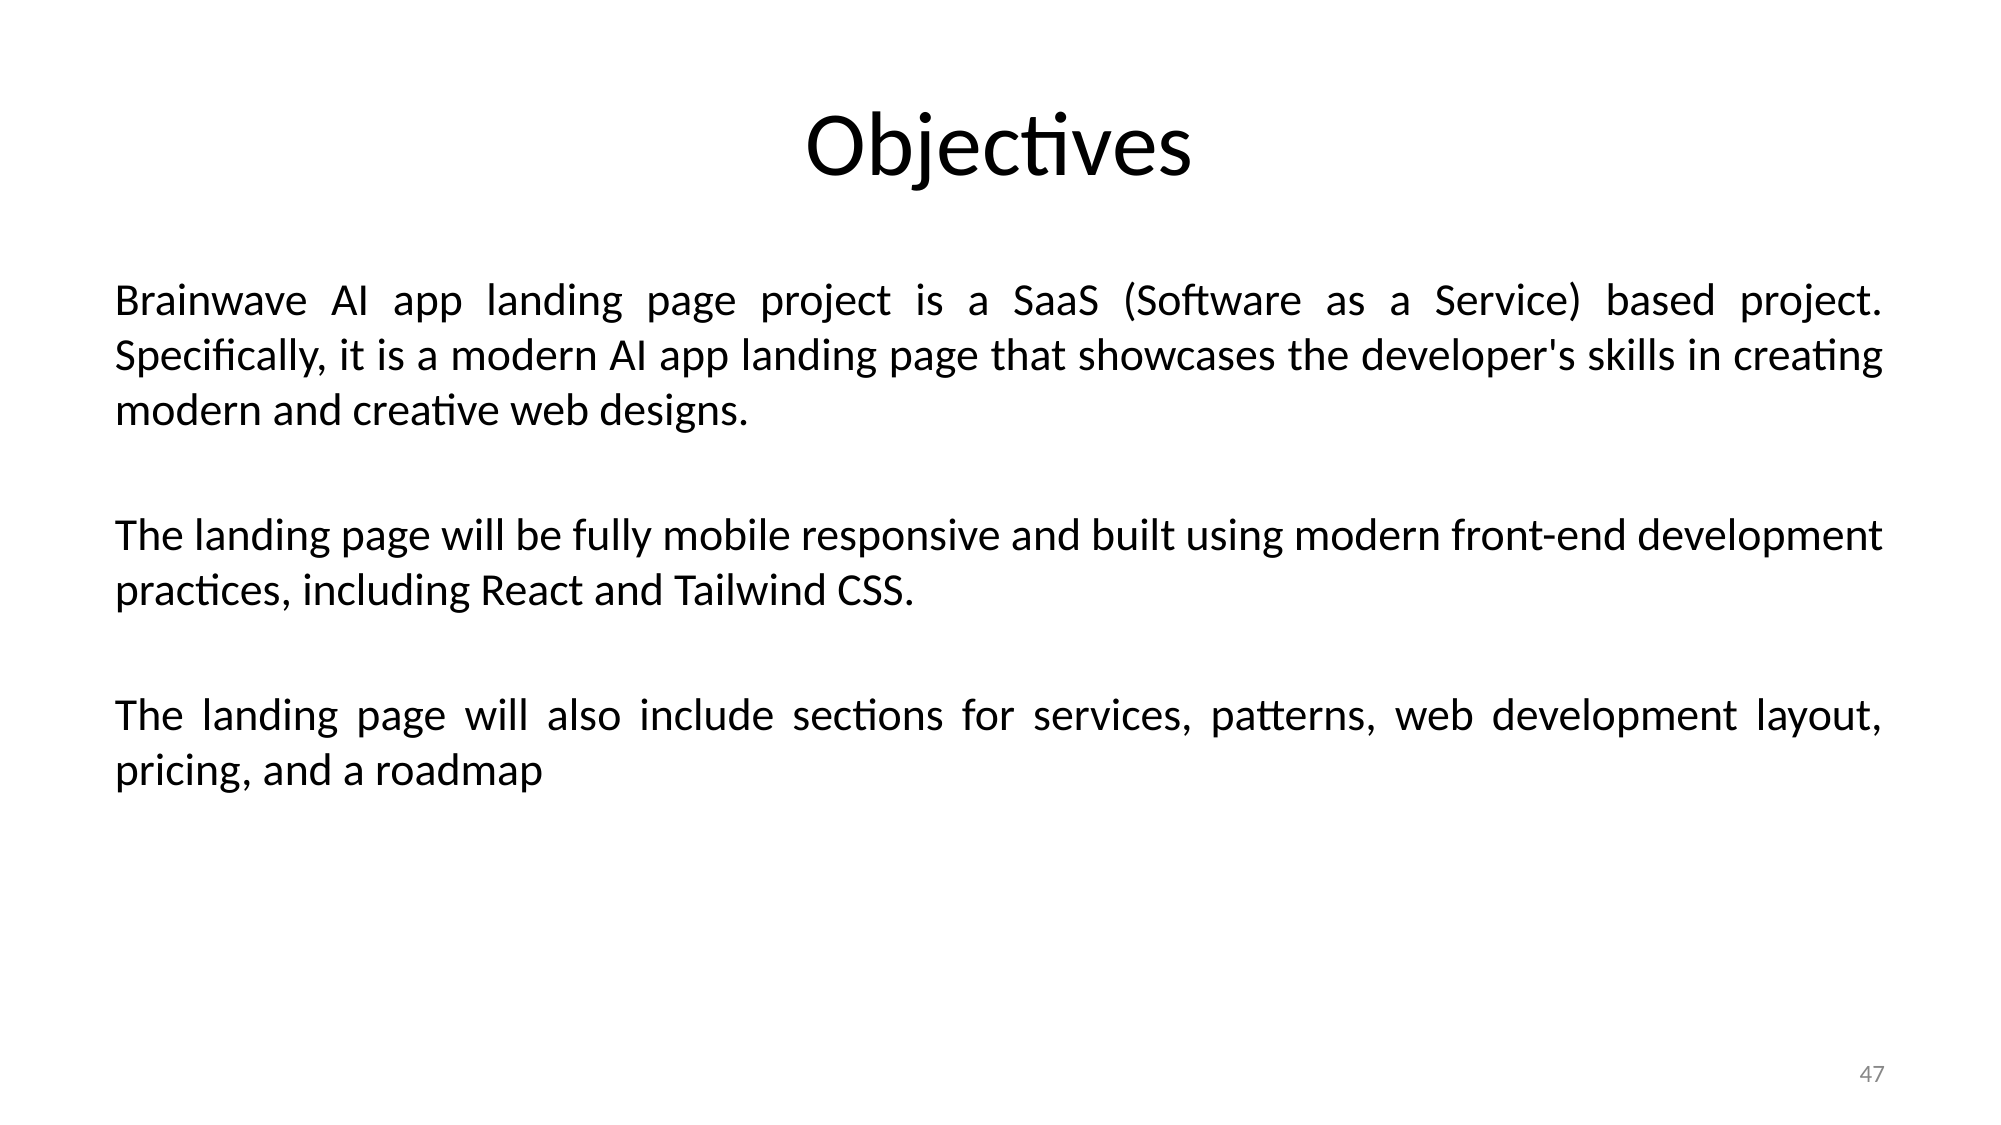

# Objectives
Brainwave AI app landing page project is a SaaS (Software as a Service) based project. Specifically, it is a modern AI app landing page that showcases the developer's skills in creating modern and creative web designs.

The landing page will be fully mobile responsive and built using modern front-end development practices, including React and Tailwind CSS.

The landing page will also include sections for services, patterns, web development layout, pricing, and a roadmap

47